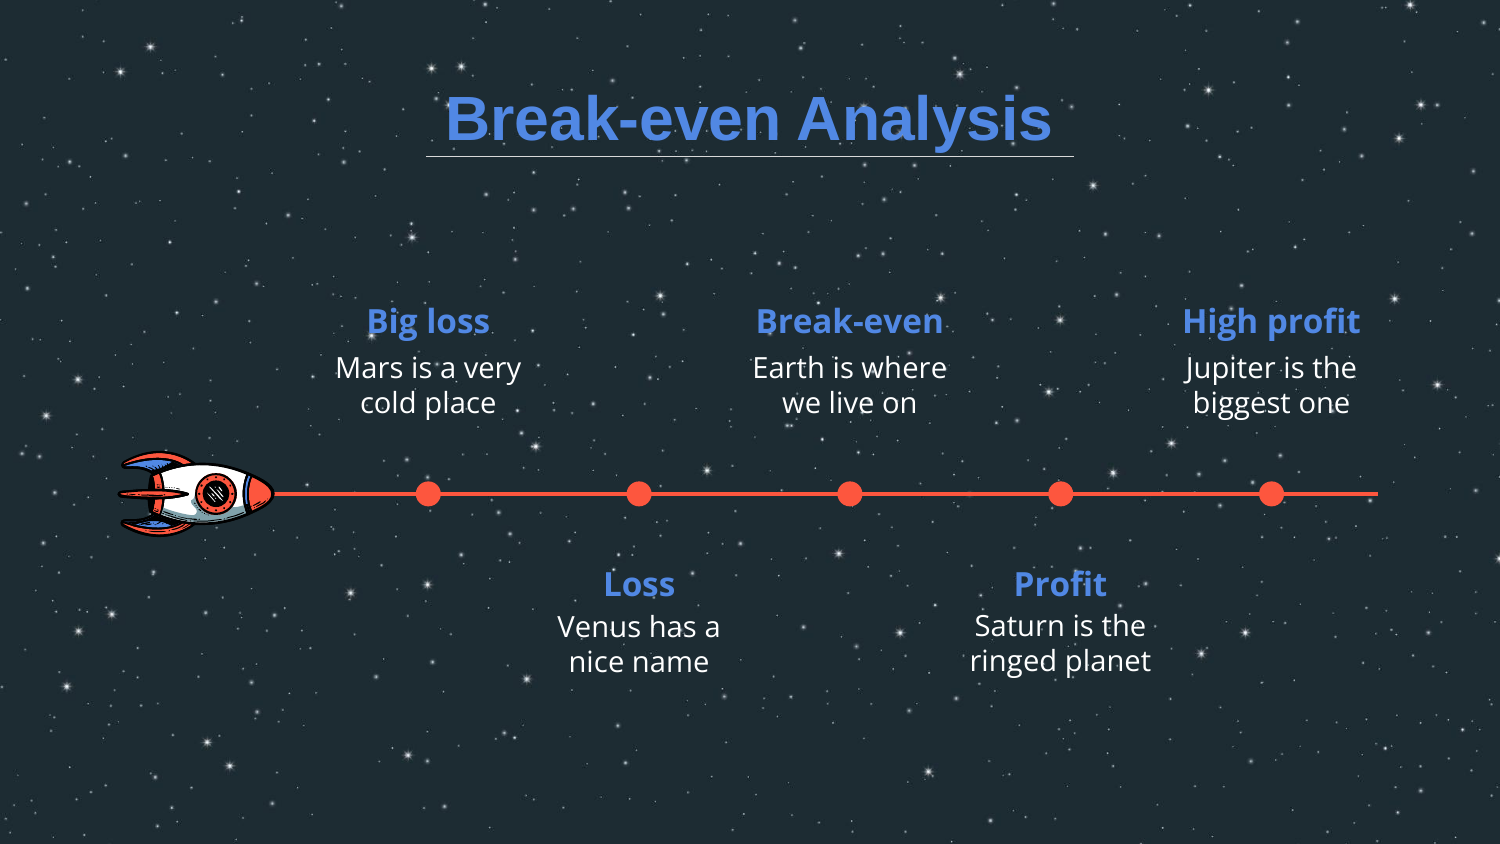

# Break-even Analysis
Big loss
High profit
Break-even
Earth is where we live on
Mars is a very cold place
Jupiter is the biggest one

Profit
Loss
Saturn is the ringed planet
Venus has a nice name